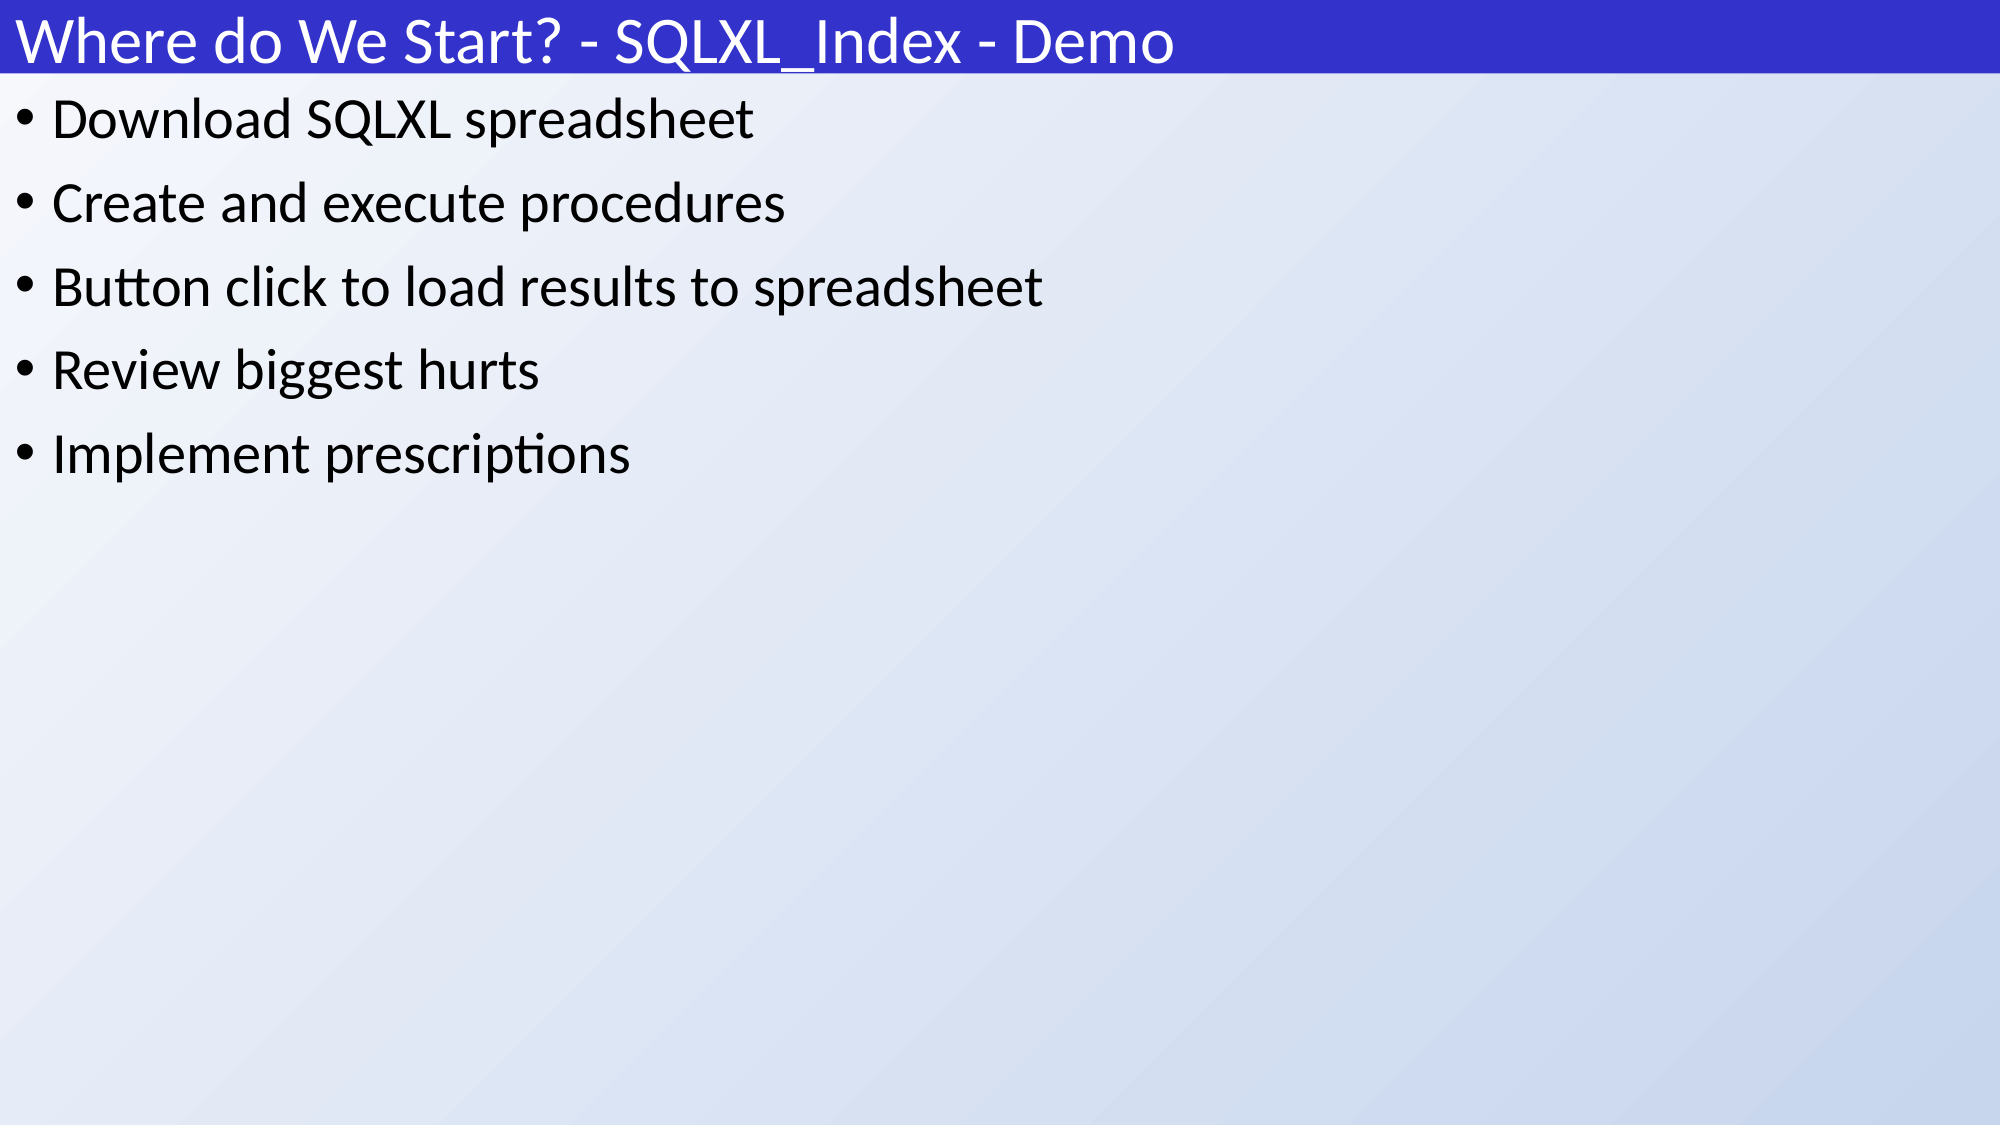

# Where do We Start? - SQLXL_Index - Demo
Download SQLXL spreadsheet
Create and execute procedures
Button click to load results to spreadsheet
Review biggest hurts
Implement prescriptions